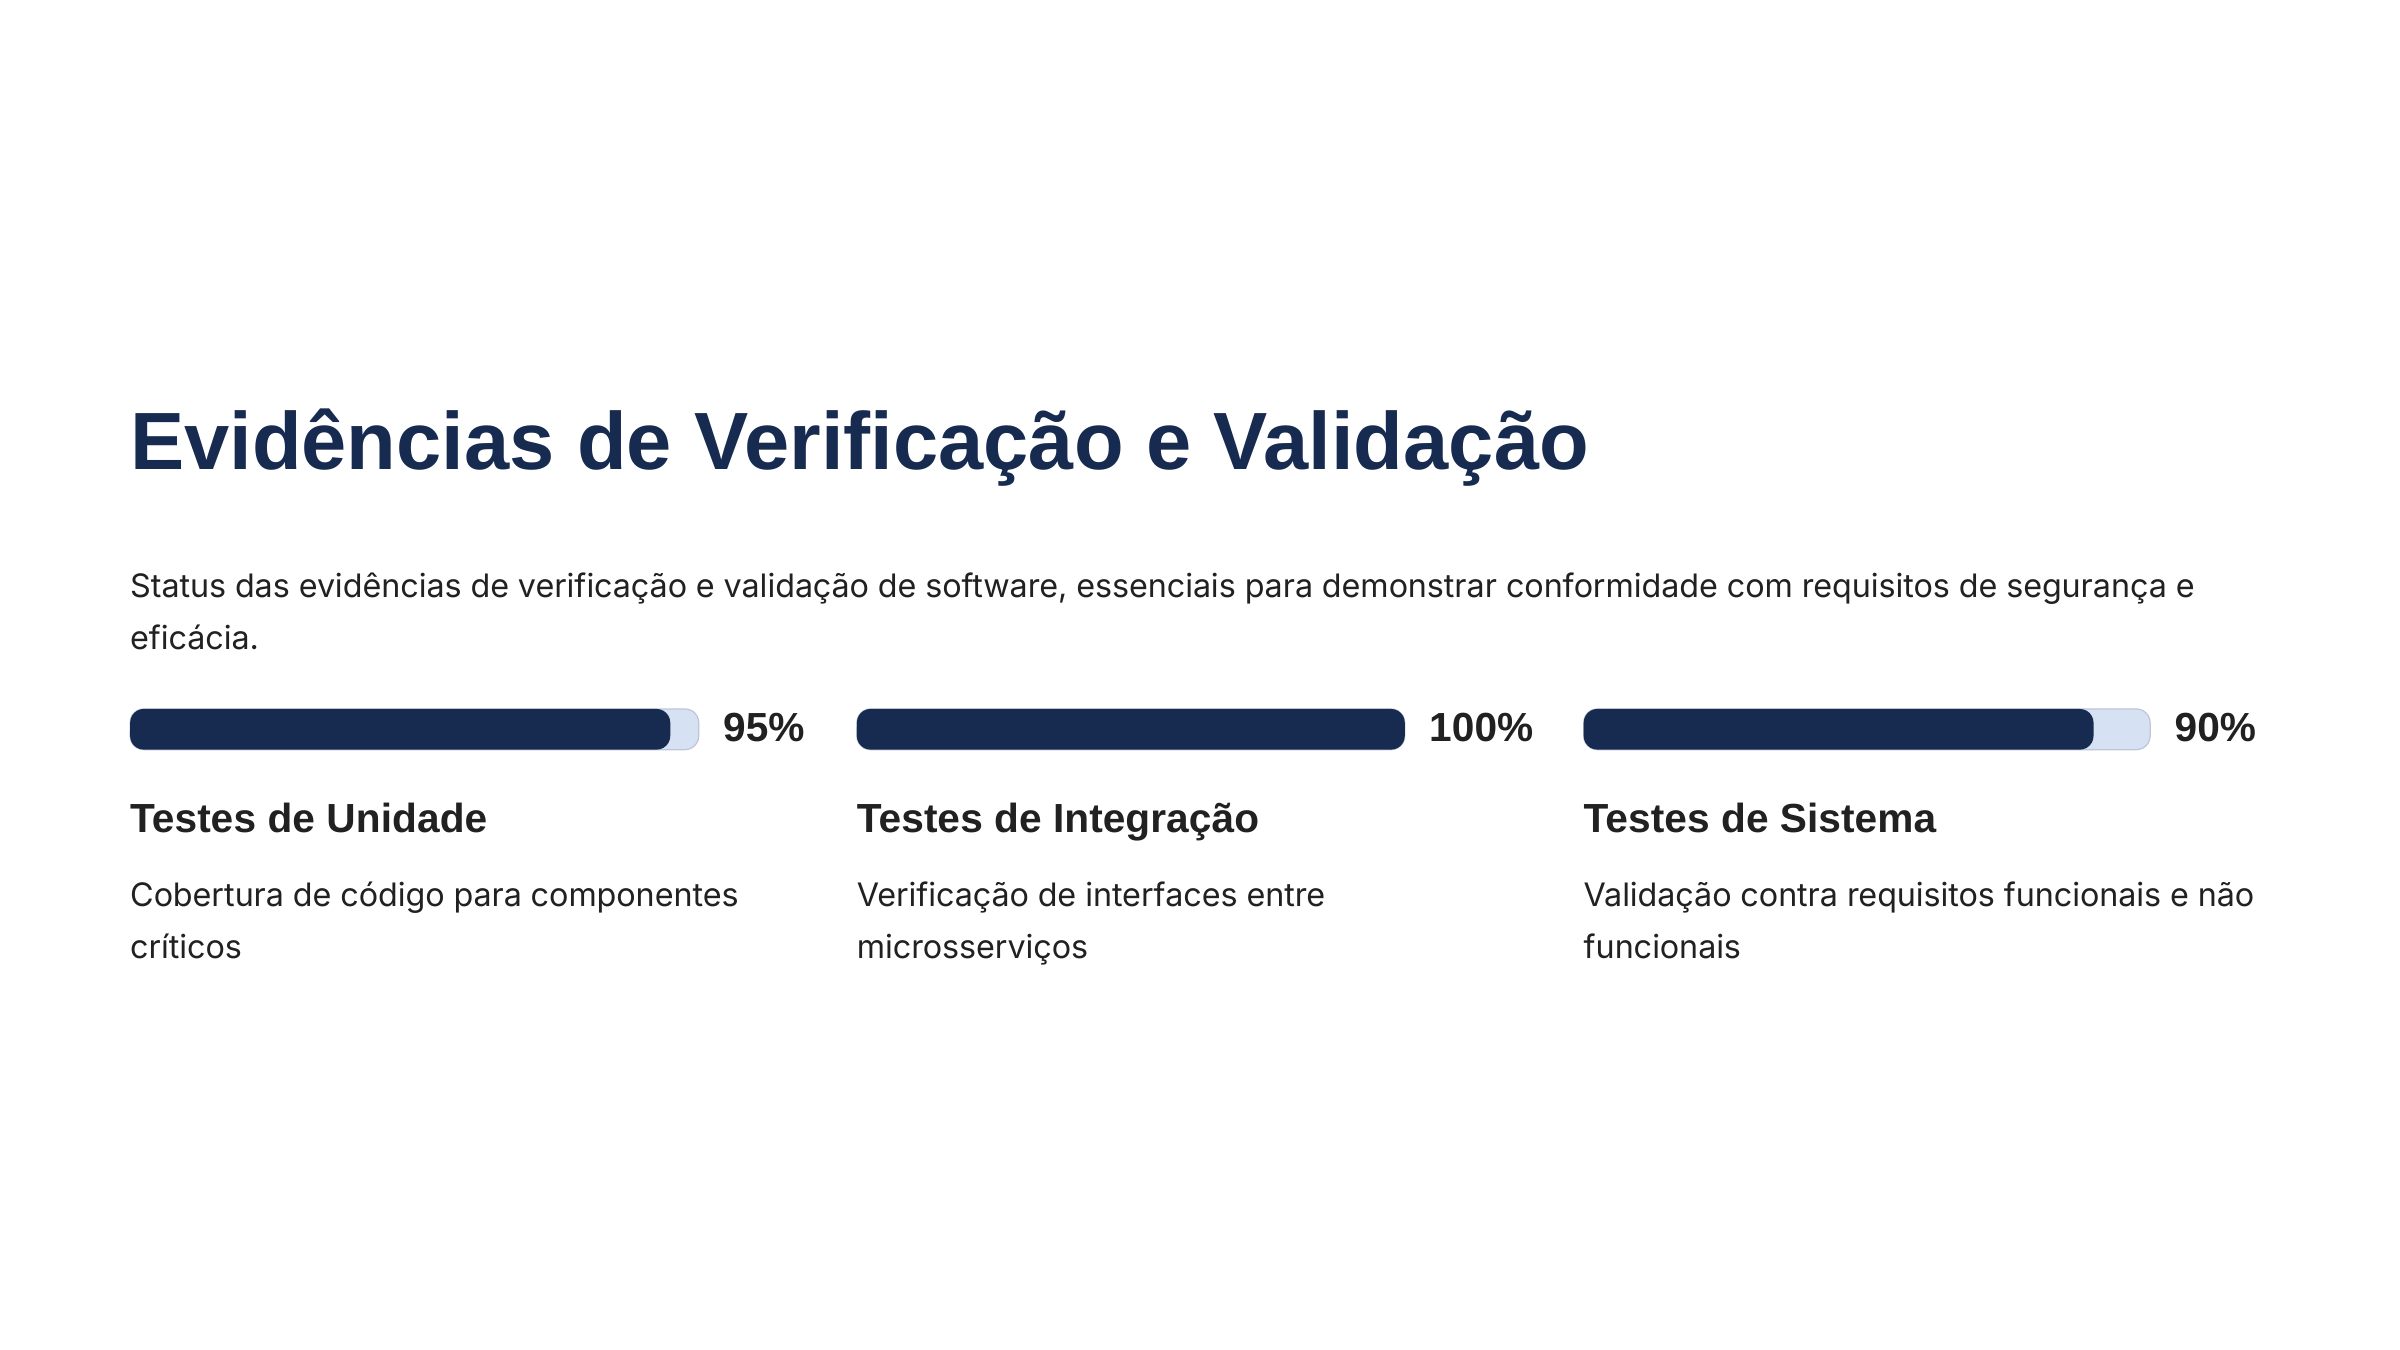

Evidências de Verificação e Validação
Status das evidências de verificação e validação de software, essenciais para demonstrar conformidade com requisitos de segurança e eficácia.

95%

100%

90%
Testes de Unidade
Testes de Integração
Testes de Sistema
Cobertura de código para componentes críticos
Verificação de interfaces entre microsserviços
Validação contra requisitos funcionais e não funcionais